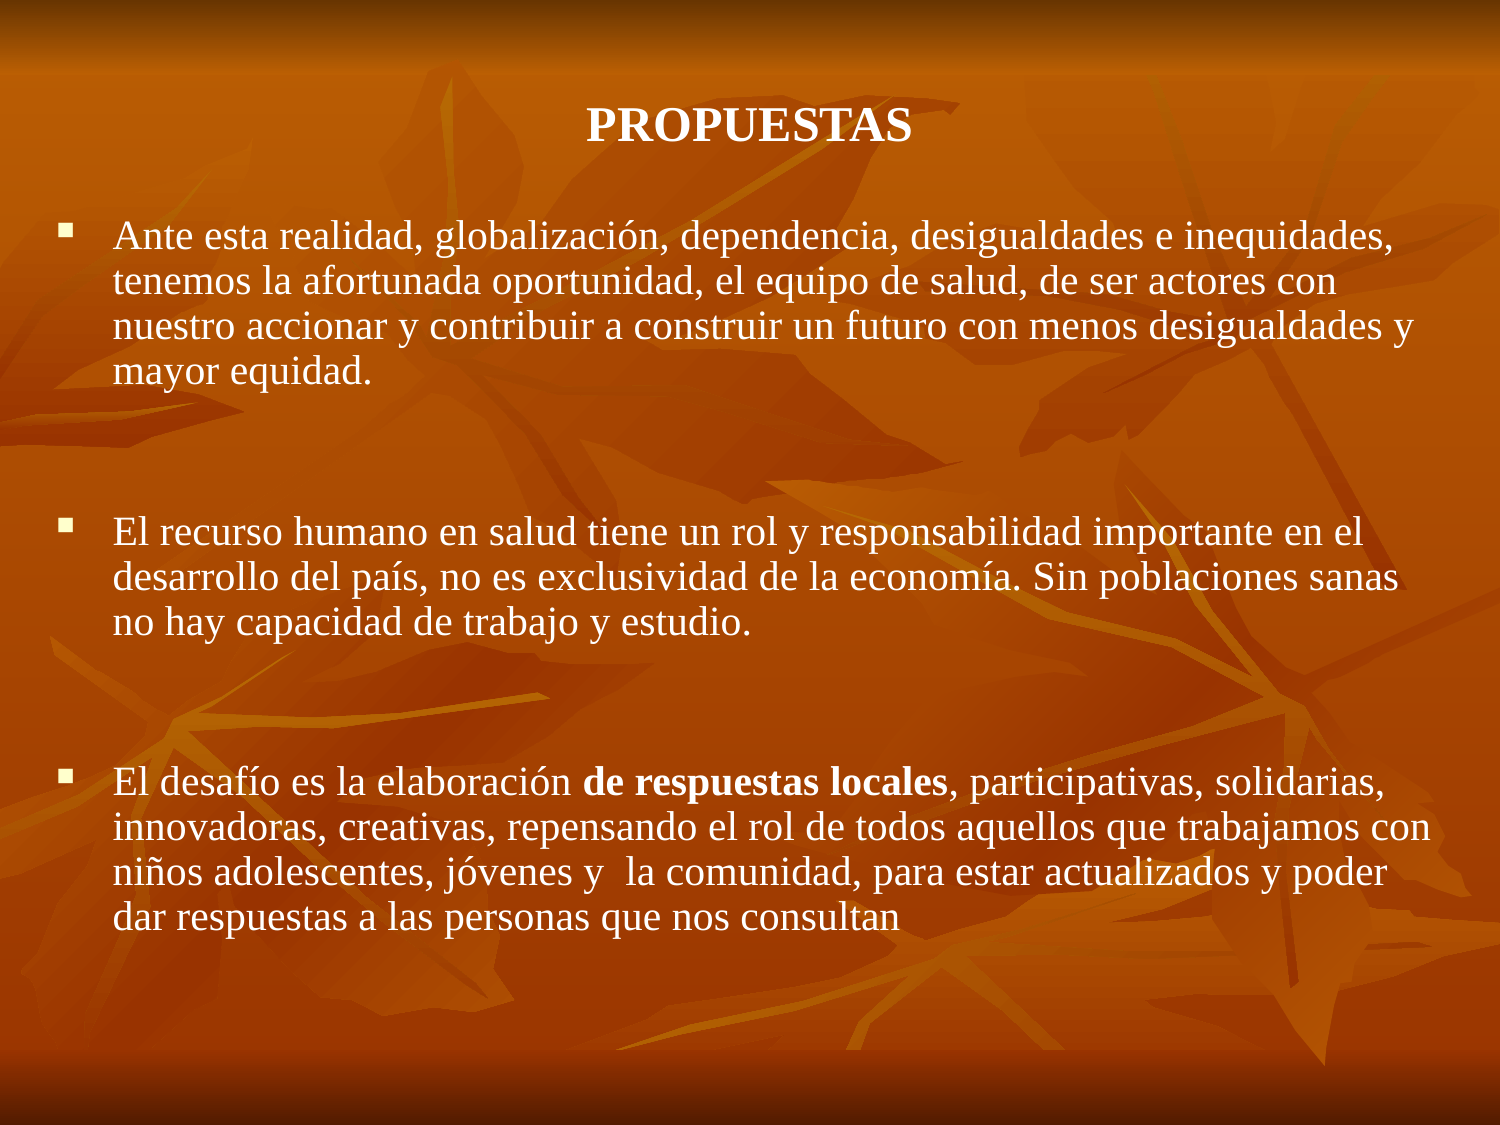

PROPUESTAS

Ante esta realidad, globalización, dependencia, desigualdades e inequidades, tenemos la afortunada oportunidad, el equipo de salud, de ser actores con nuestro accionar y contribuir a construir un futuro con menos desigualdades y mayor equidad.

El recurso humano en salud tiene un rol y responsabilidad importante en el desarrollo del país, no es exclusividad de la economía. Sin poblaciones sanas no hay capacidad de trabajo y estudio.

El desafío es la elaboración de respuestas locales, participativas, solidarias, innovadoras, creativas, repensando el rol de todos aquellos que trabajamos con niños adolescentes, jóvenes y  la comunidad, para estar actualizados y poder dar respuestas a las personas que nos consultan